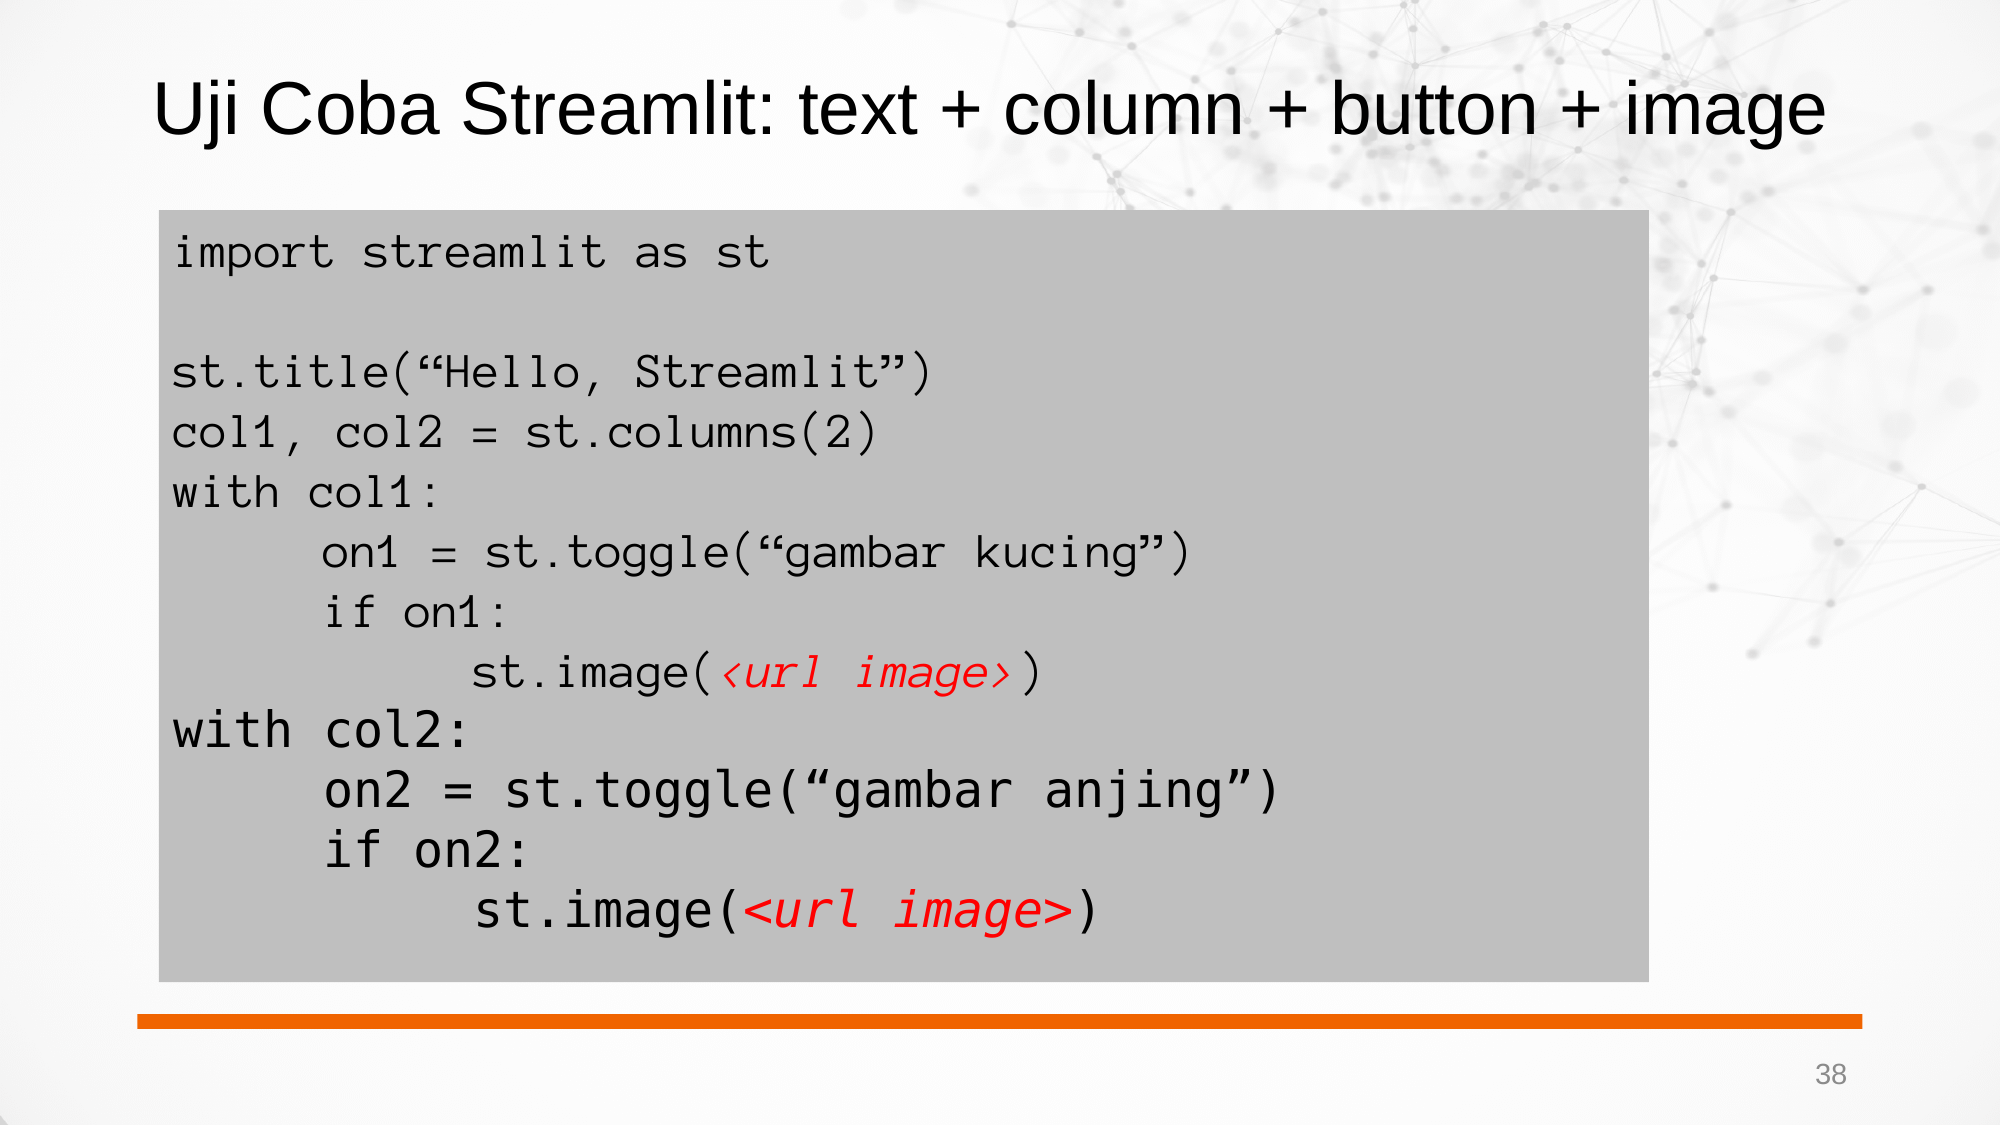

# Uji Coba Streamlit: text + column + button + image
import streamlit as st

st.title(“Hello, Streamlit”)
col1, col2 = st.columns(2)
with col1:
	on1 = st.toggle(“gambar kucing”)
	if on1:
		st.image(<url image>)
with col2:
	on2 = st.toggle(“gambar anjing”)
	if on2:
		st.image(<url image>)
38